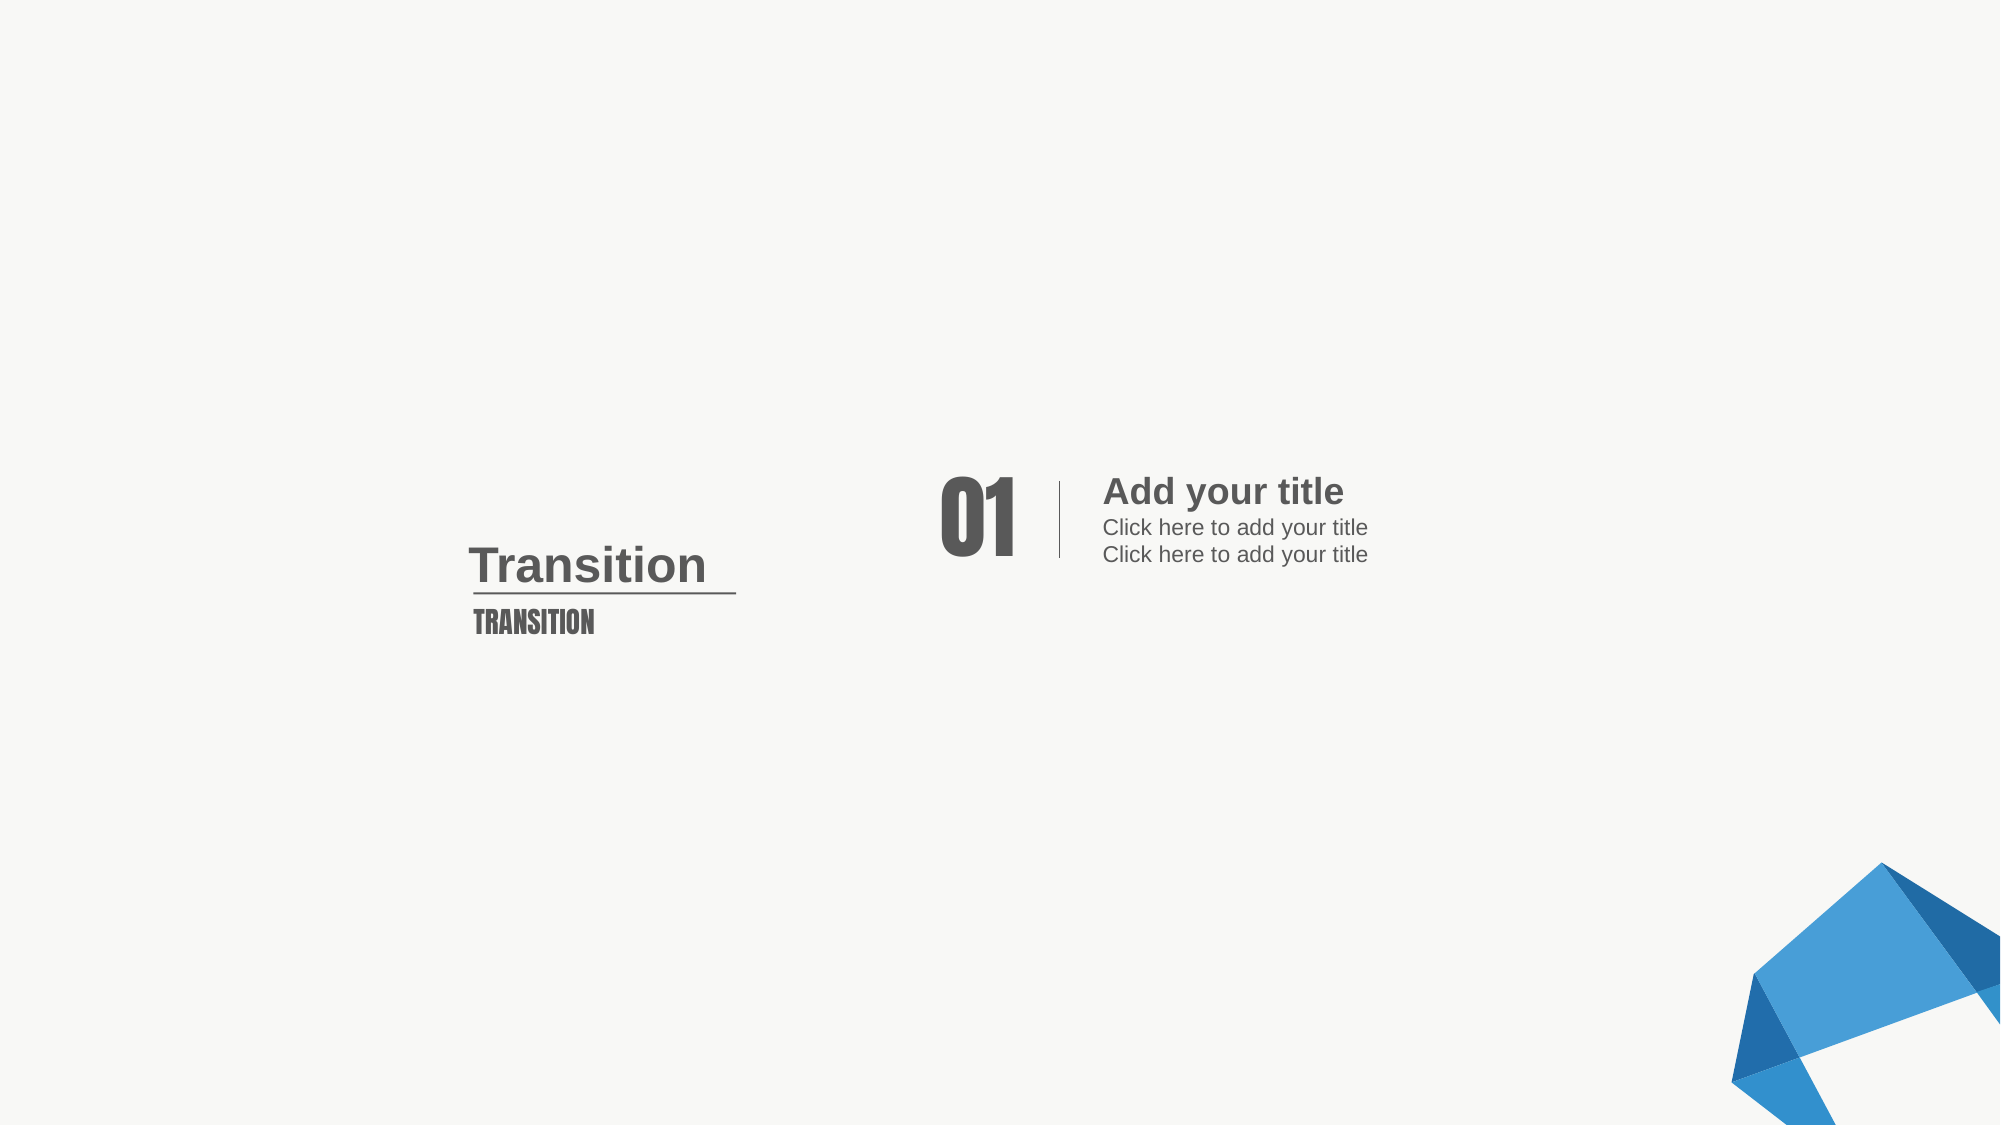

01
Add your title
Click here to add your title
Click here to add your title
Transition

TRANSITION